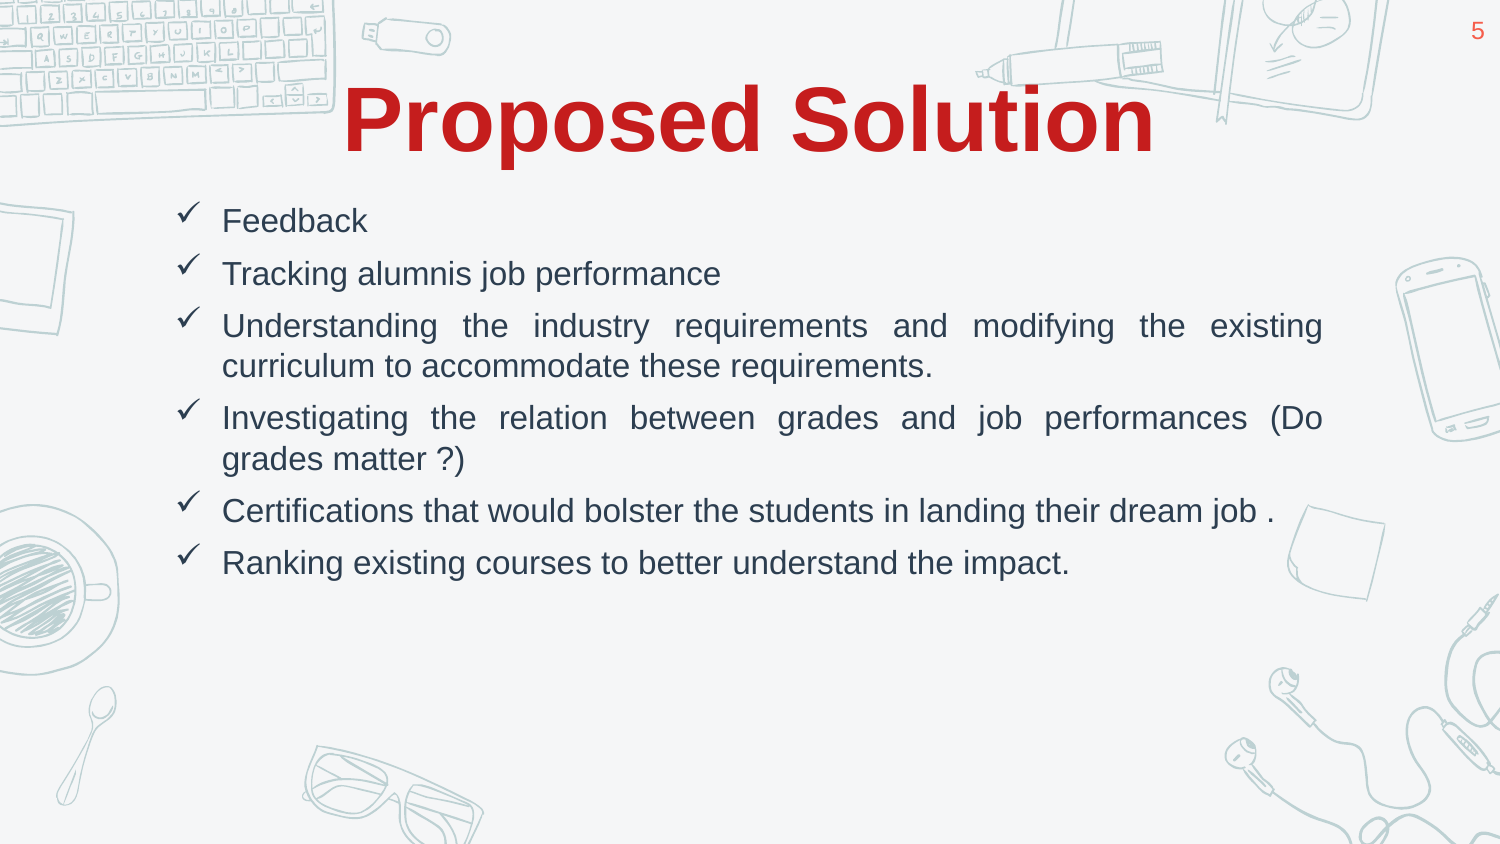

5
# Proposed Solution
Feedback
Tracking alumnis job performance
Understanding the industry requirements and modifying the existing curriculum to accommodate these requirements.
Investigating the relation between grades and job performances (Do grades matter ?)
Certifications that would bolster the students in landing their dream job .
Ranking existing courses to better understand the impact.